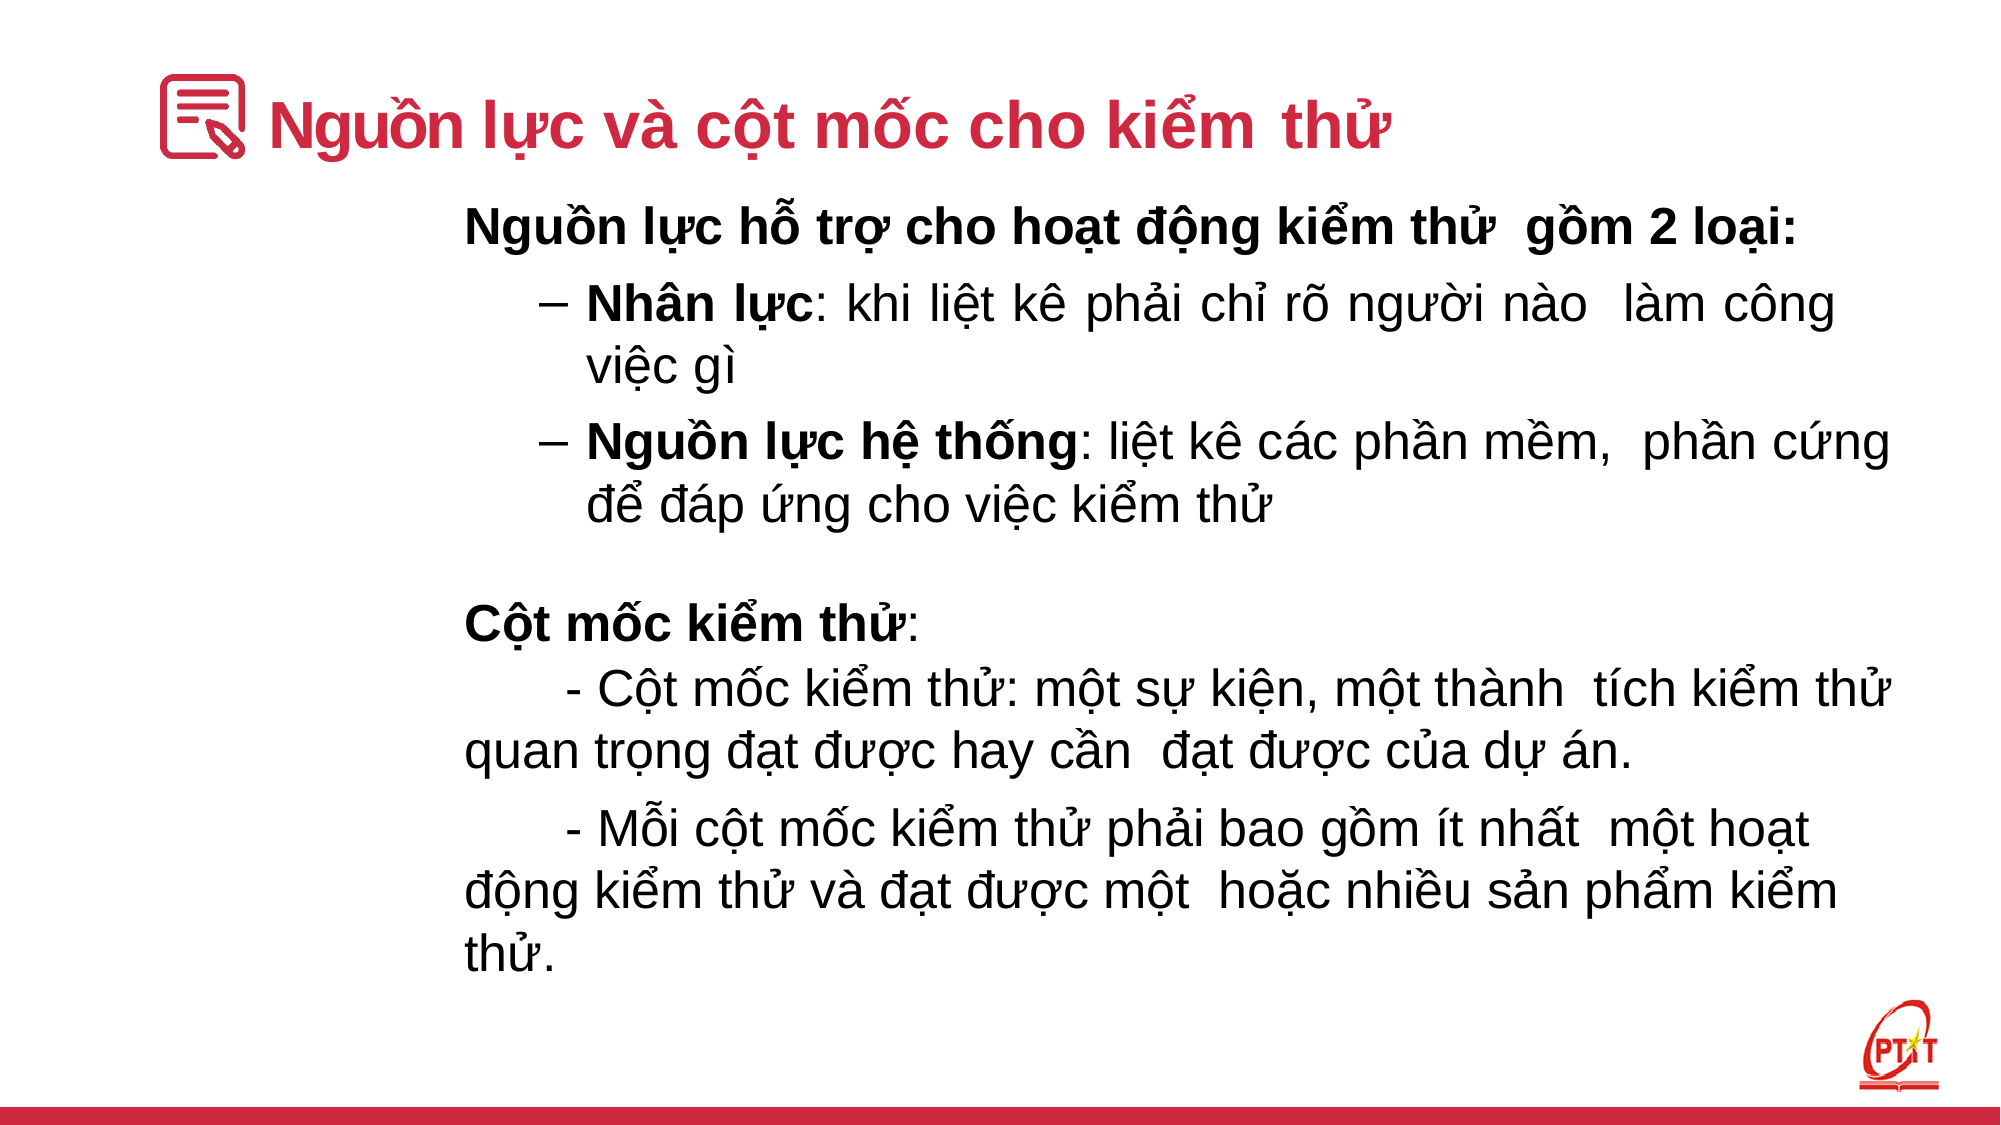

# Nguồn lực và cột mốc cho kiểm thử
Nguồn lực hỗ trợ cho hoạt động kiểm thử  gồm 2 loại:
Nhân lực: khi liệt kê phải chỉ rõ người nào  làm công việc gì
Nguồn lực hệ thống: liệt kê các phần mềm,  phần cứng để đáp ứng cho việc kiểm thử
Cột mốc kiểm thử:
       - Cột mốc kiểm thử: một sự kiện, một thành  tích kiểm thử quan trọng đạt được hay cần  đạt được của dự án.
       - Mỗi cột mốc kiểm thử phải bao gồm ít nhất  một hoạt động kiểm thử và đạt được một  hoặc nhiều sản phẩm kiểm thử.